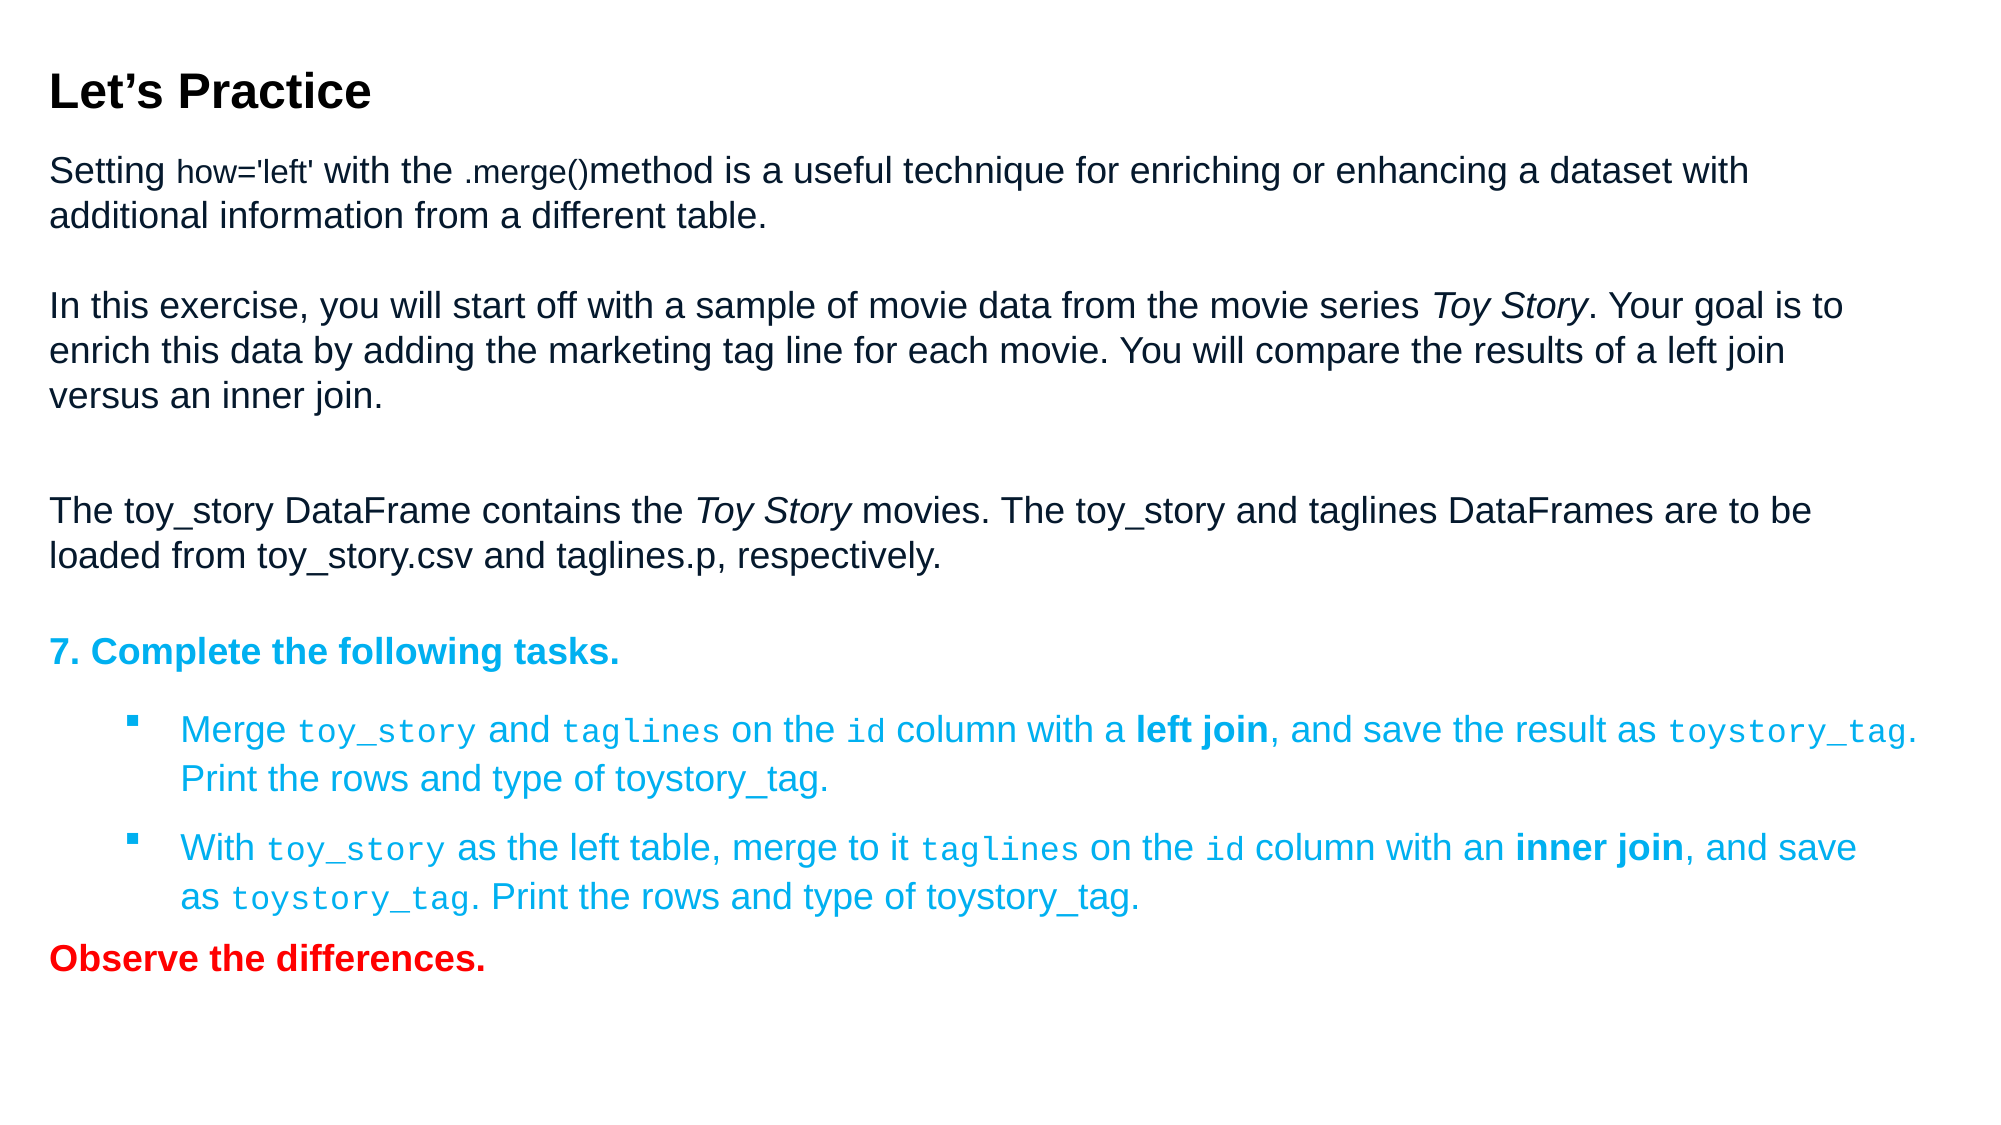

Let’s Practice
Setting how='left' with the .merge()method is a useful technique for enriching or enhancing a dataset with additional information from a different table.

In this exercise, you will start off with a sample of movie data from the movie series Toy Story. Your goal is to enrich this data by adding the marketing tag line for each movie. You will compare the results of a left join versus an inner join.

The toy_story DataFrame contains the Toy Story movies. The toy_story and taglines DataFrames are to be loaded from toy_story.csv and taglines.p, respectively.
7. Complete the following tasks.
Merge toy_story and taglines on the id column with a left join, and save the result as toystory_tag. Print the rows and type of toystory_tag.
With toy_story as the left table, merge to it taglines on the id column with an inner join, and save as toystory_tag. Print the rows and type of toystory_tag.
Observe the differences.